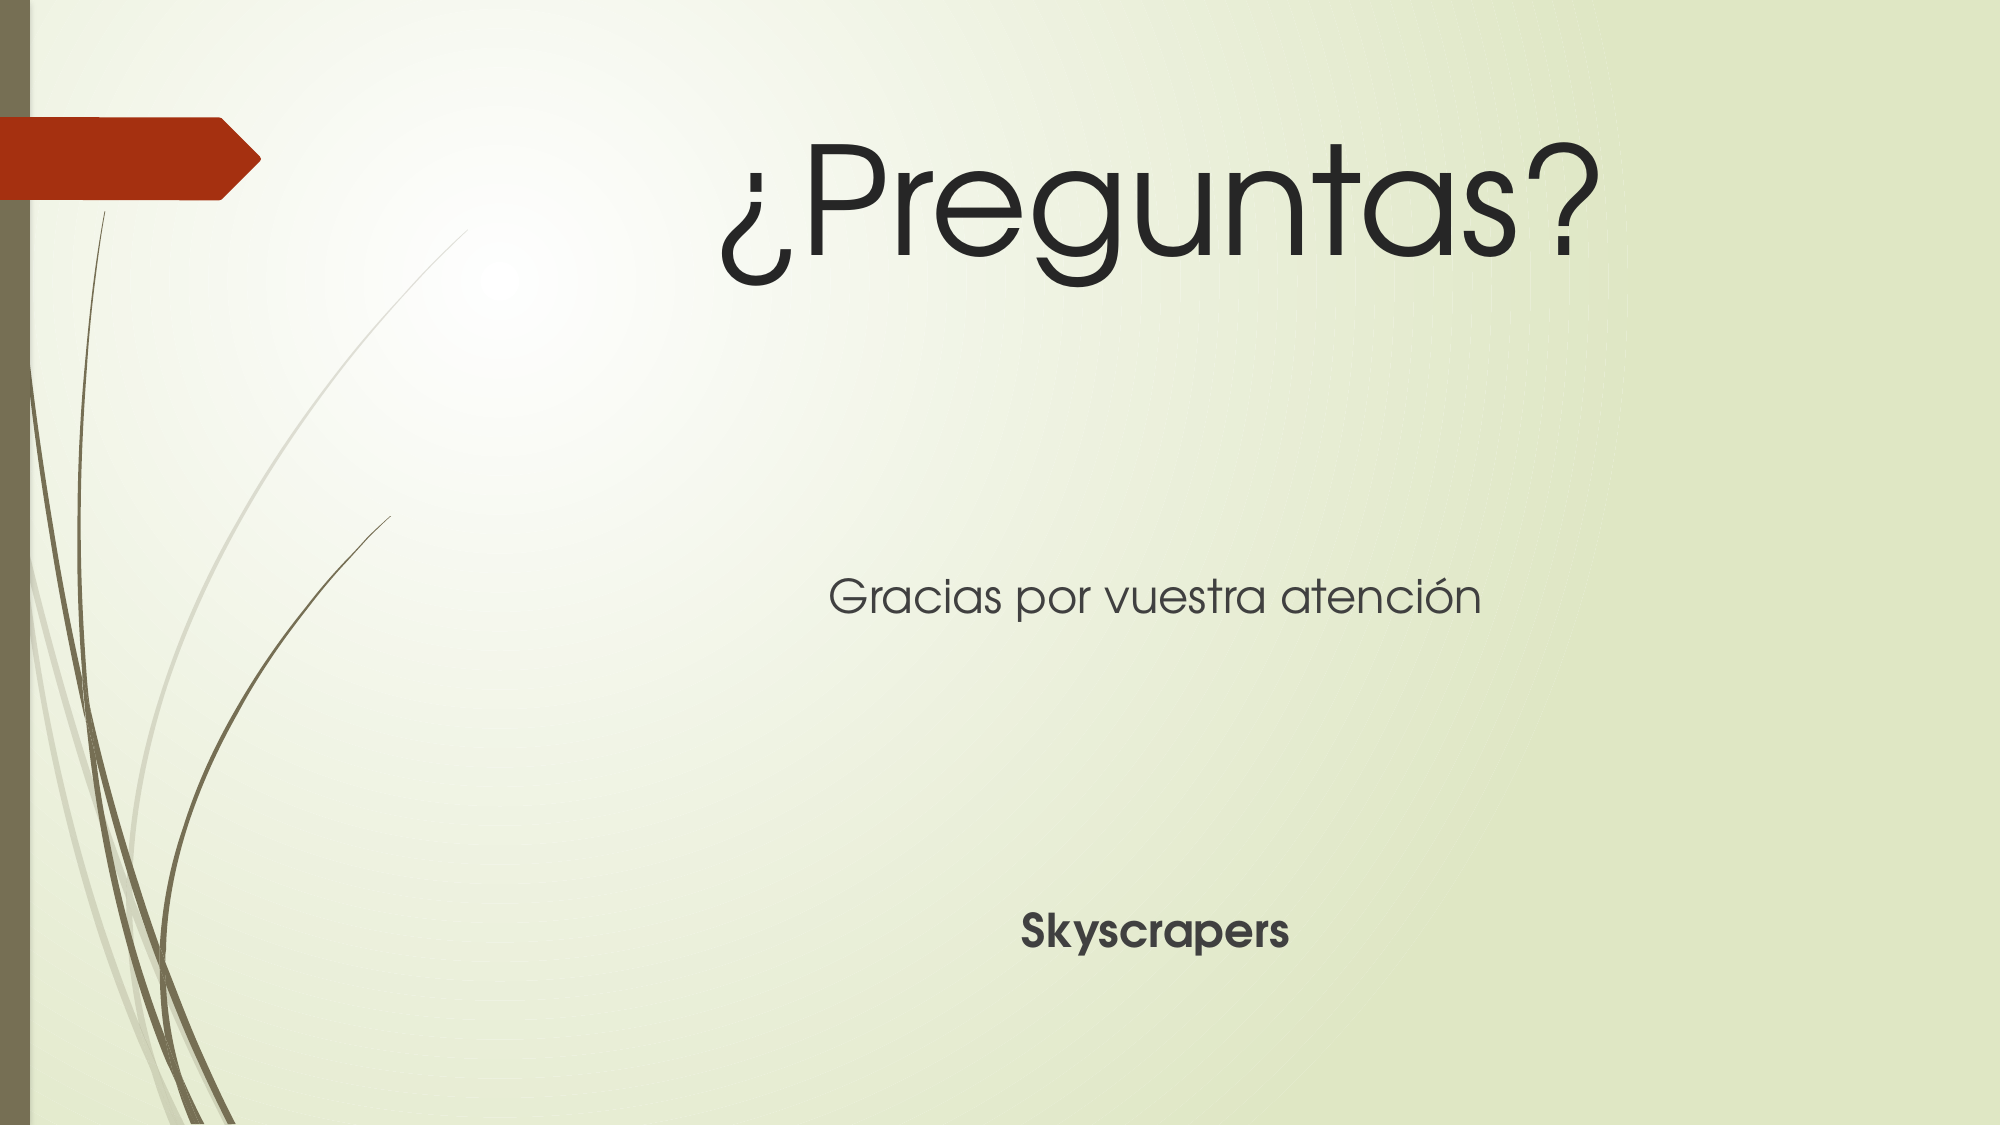

# ¿Preguntas?

Gracias por vuestra atención

Skyscrapers